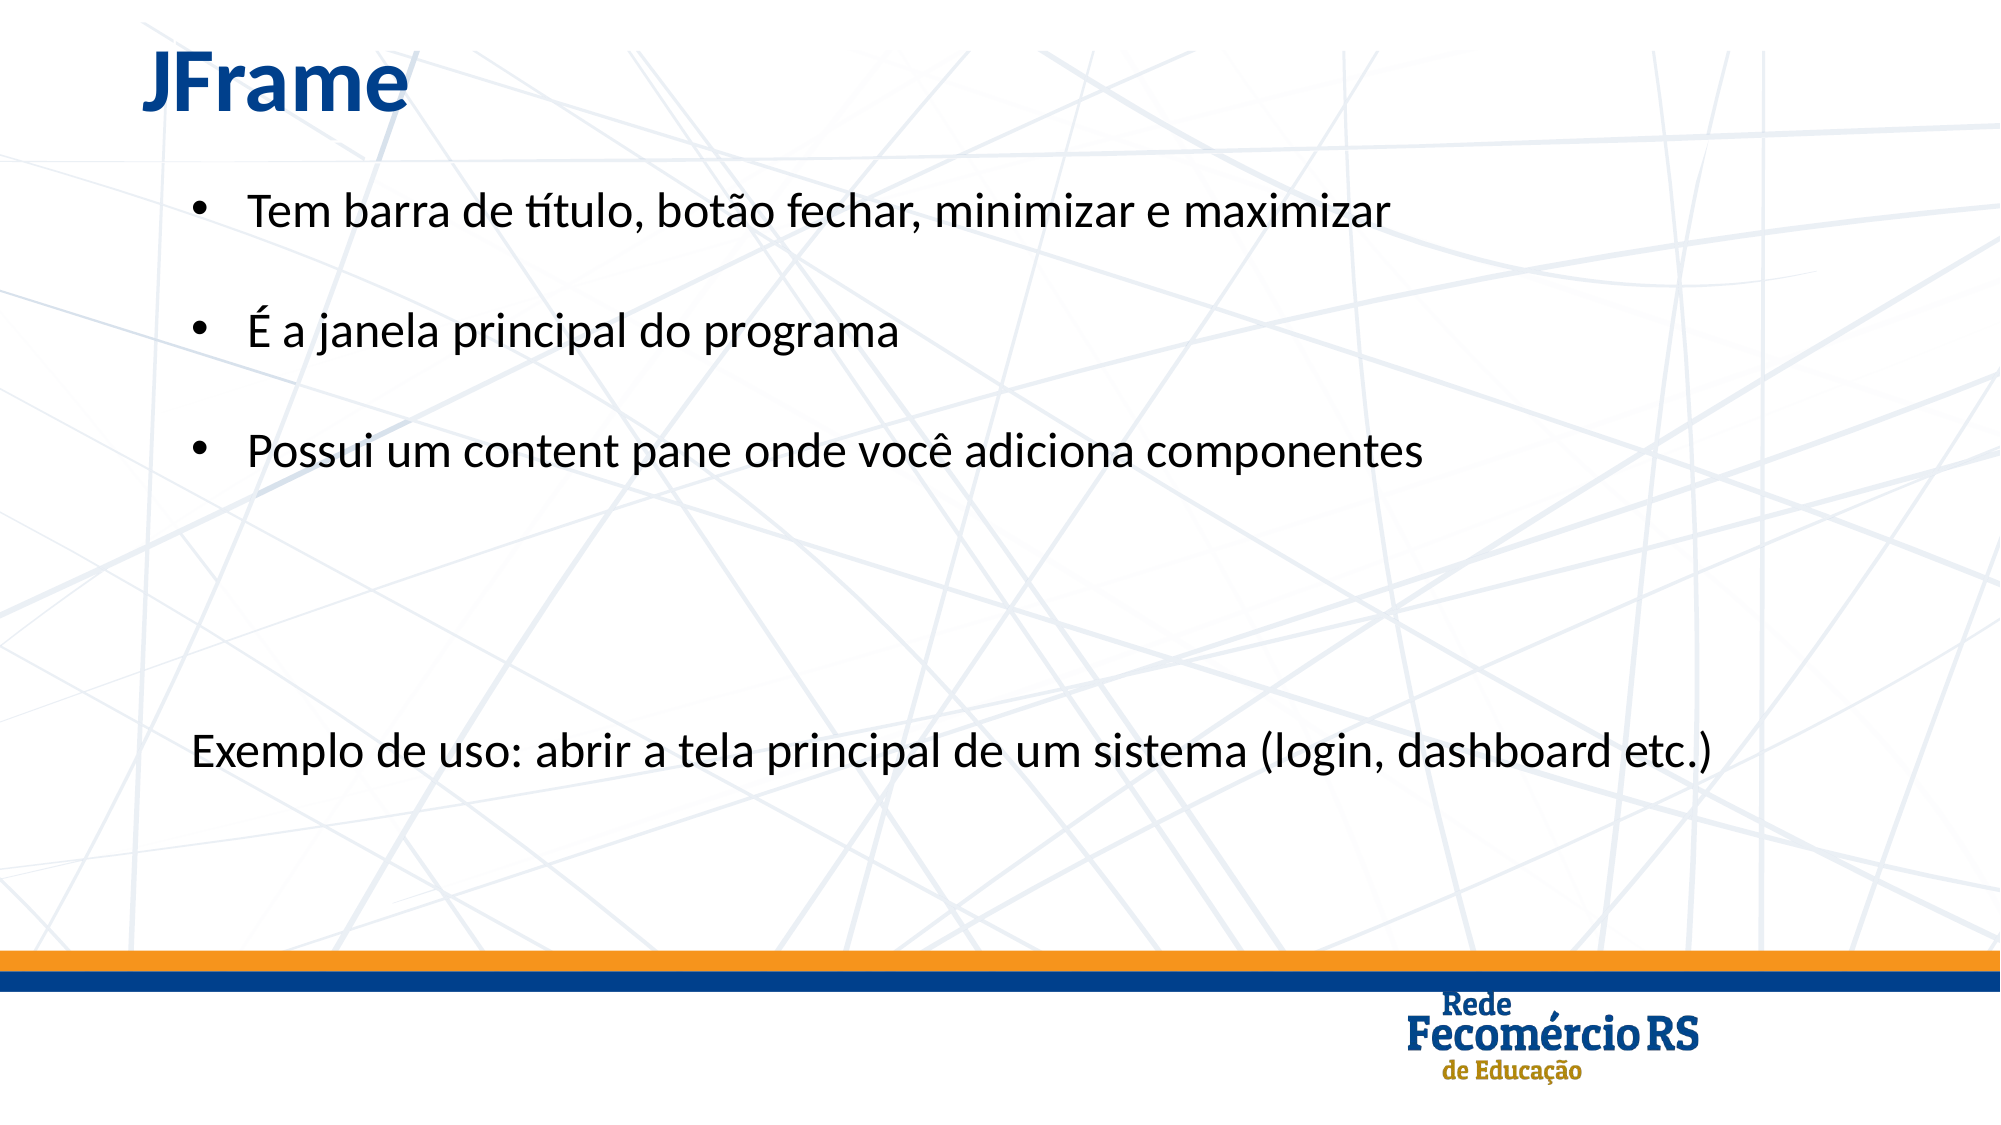

JFrame
Tem barra de título, botão fechar, minimizar e maximizar

É a janela principal do programa

Possui um content pane onde você adiciona componentes

Exemplo de uso: abrir a tela principal de um sistema (login, dashboard etc.)